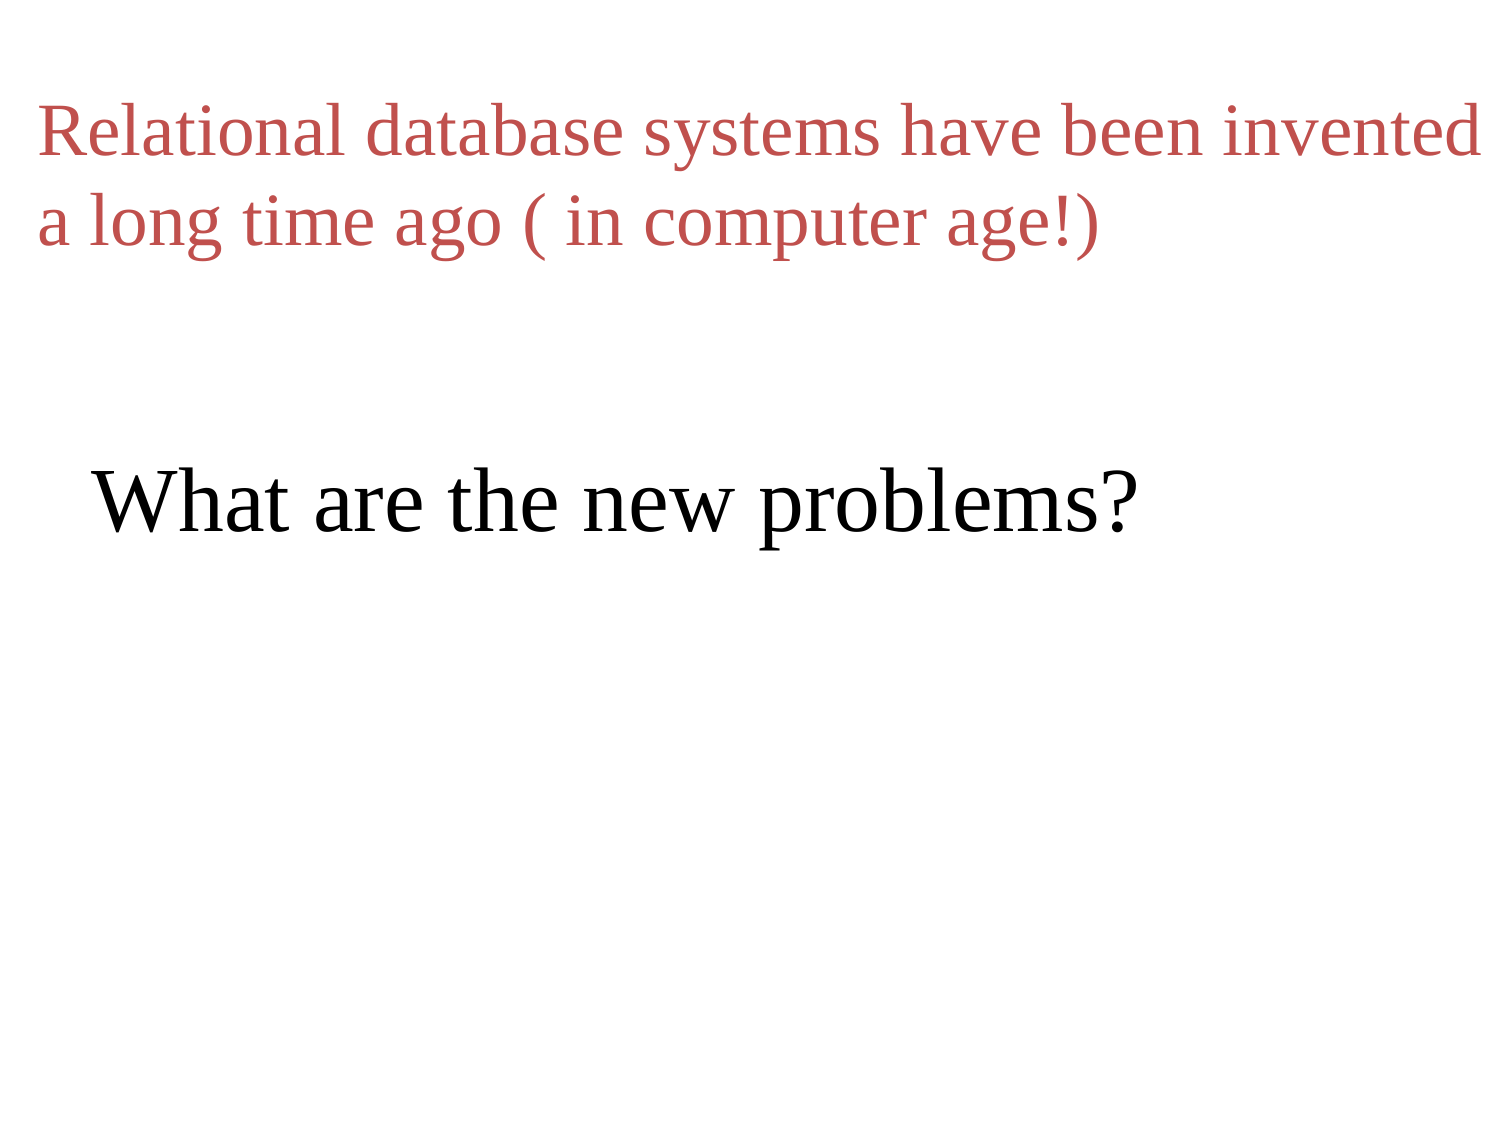

Relational database systems have been invented a long time ago ( in computer age!)
# What are the new problems?